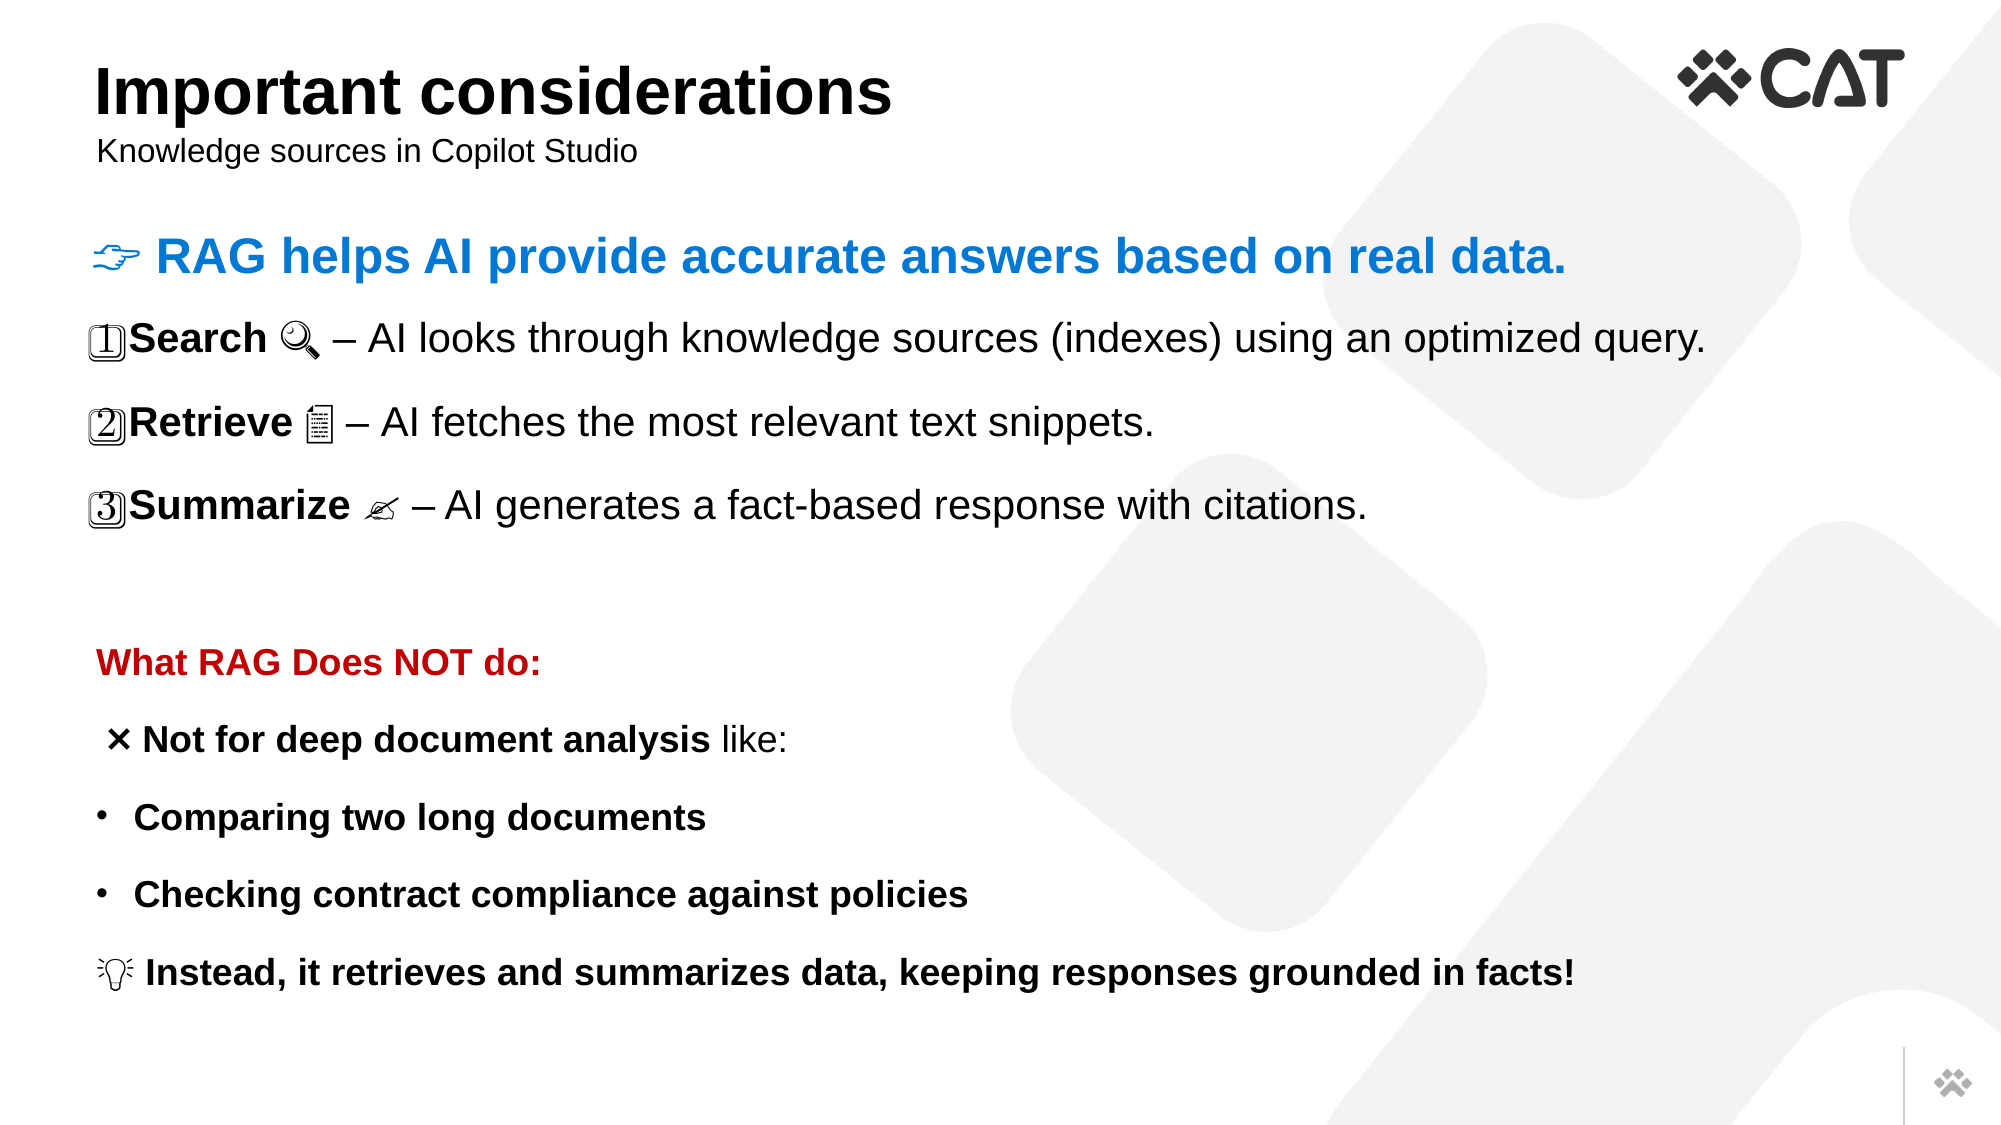

# Important considerations
Knowledge sources in Copilot Studio
👉 RAG helps AI provide accurate answers based on real data.
1️⃣ Search 🔍 – AI looks through knowledge sources (indexes) using an optimized query.
2️⃣ Retrieve 📄 – AI fetches the most relevant text snippets.
3️⃣ Summarize ✍️ – AI generates a fact-based response with citations.

What RAG Does NOT do:
 ❌ Not for deep document analysis like:
Comparing two long documents
Checking contract compliance against policies
💡 Instead, it retrieves and summarizes data, keeping responses grounded in facts!